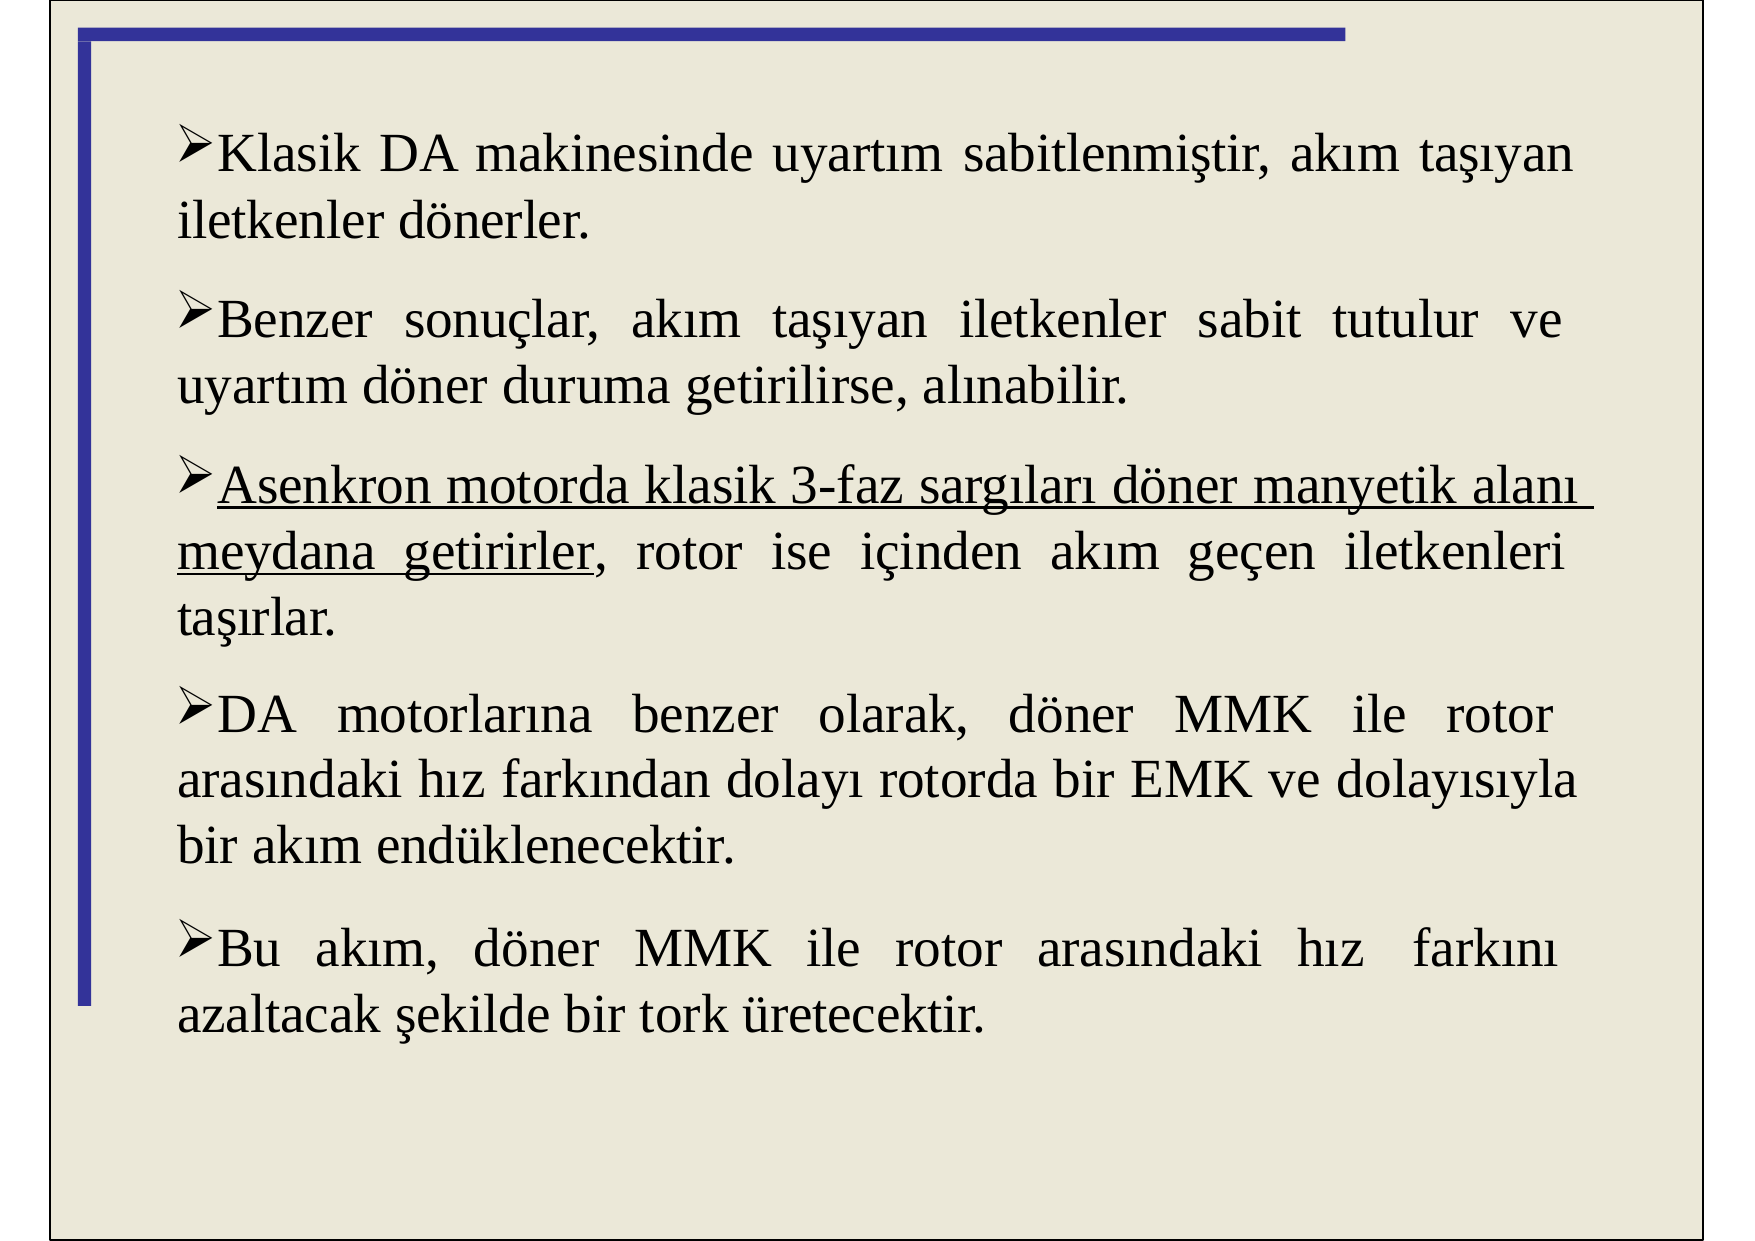

Klasik DA makinesinde uyartım sabitlenmiştir, akım taşıyan  iletkenler dönerler.
Benzer sonuçlar, akım taşıyan iletkenler sabit tutulur ve  uyartım döner duruma getirilirse, alınabilir.
Asenkron motorda klasik 3-faz sargıları döner manyetik alanı  meydana getirirler, rotor ise içinden akım geçen iletkenleri  taşırlar.
DA motorlarına benzer olarak, döner MMK ile rotor  arasındaki hız farkından dolayı rotorda bir EMK ve dolayısıyla  bir akım endüklenecektir.
Bu akım, döner MMK ile rotor arasındaki hız farkını  azaltacak şekilde bir tork üretecektir.